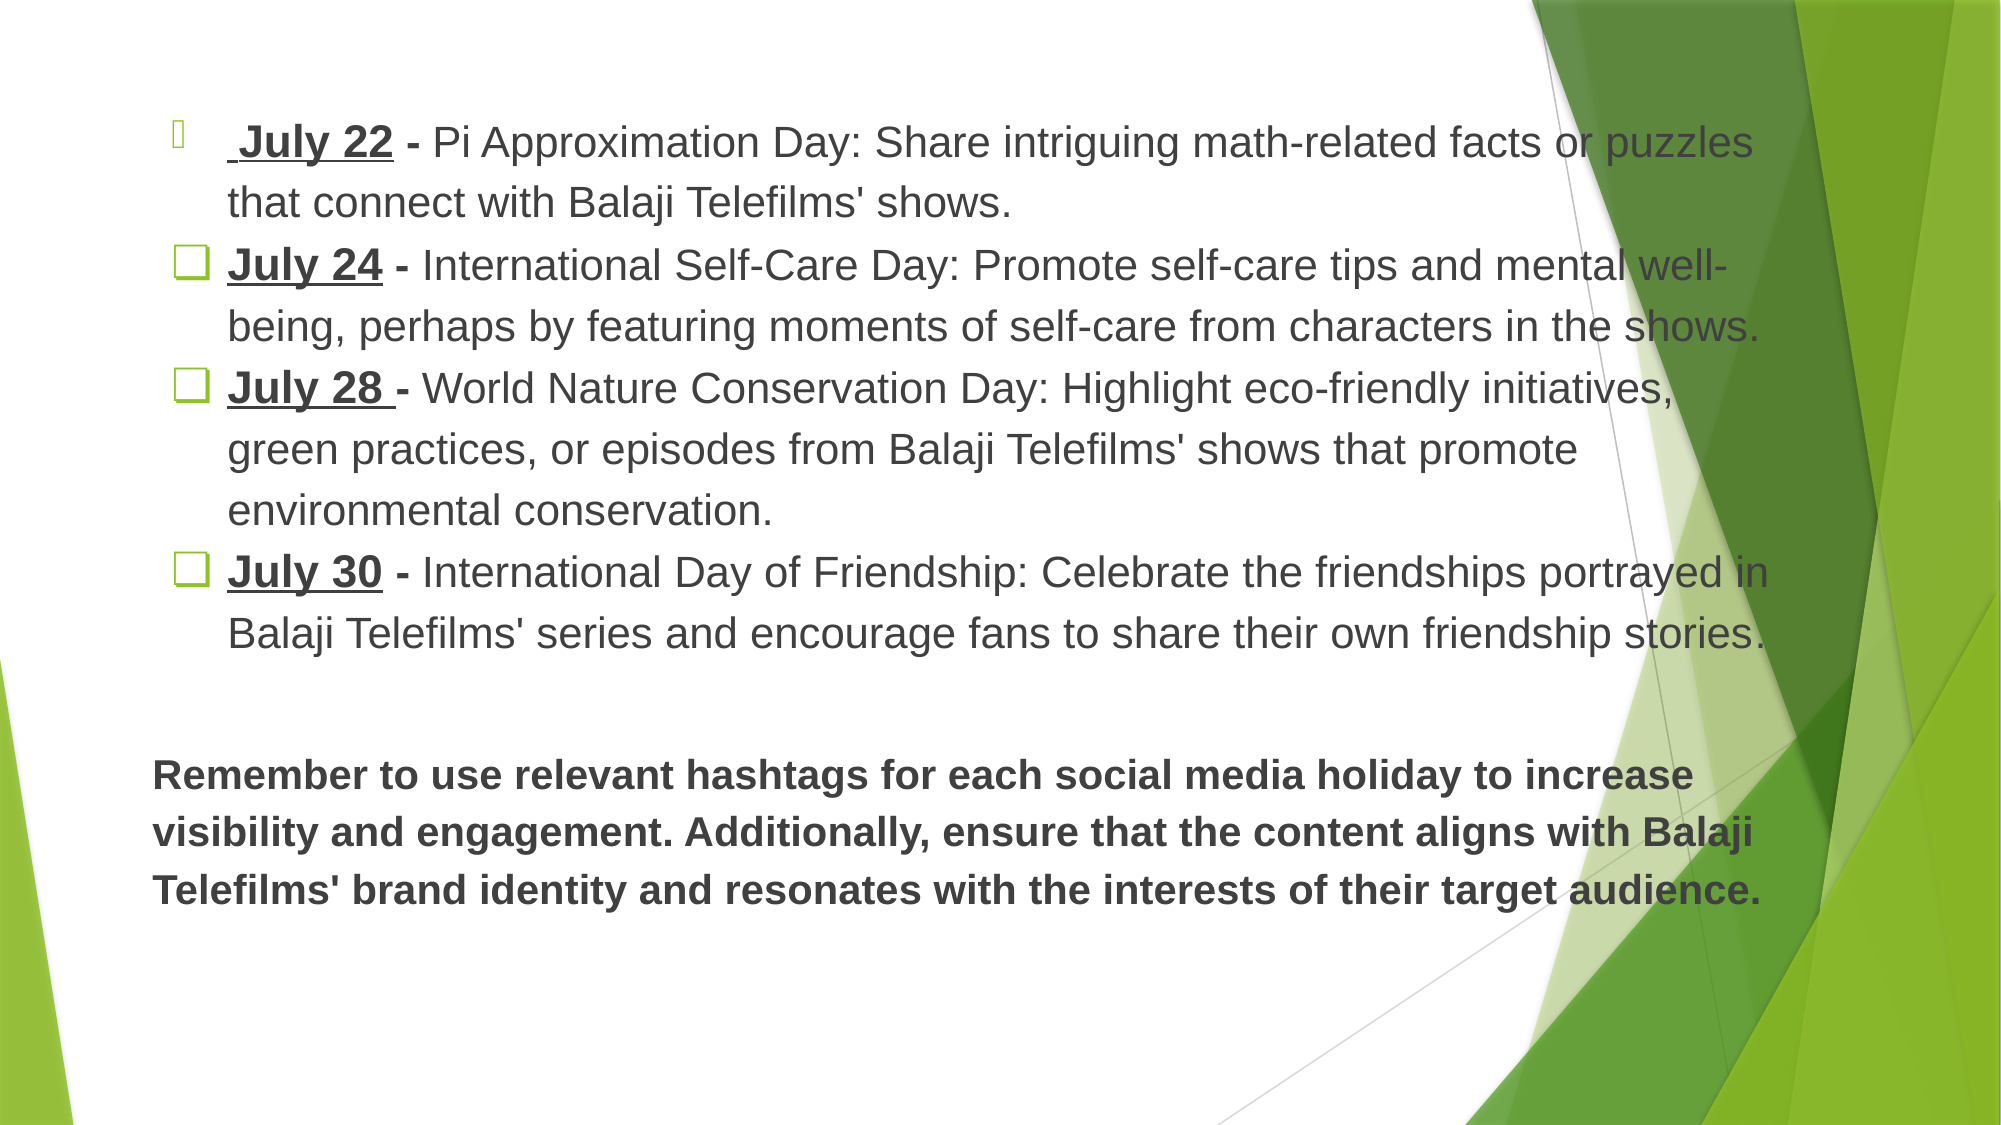

July 22 - Pi Approximation Day: Share intriguing math-related facts or puzzles that connect with Balaji Telefilms' shows.
July 24 - International Self-Care Day: Promote self-care tips and mental well-being, perhaps by featuring moments of self-care from characters in the shows.
July 28 - World Nature Conservation Day: Highlight eco-friendly initiatives, green practices, or episodes from Balaji Telefilms' shows that promote environmental conservation.
July 30 - International Day of Friendship: Celebrate the friendships portrayed in Balaji Telefilms' series and encourage fans to share their own friendship stories.
Remember to use relevant hashtags for each social media holiday to increase visibility and engagement. Additionally, ensure that the content aligns with Balaji Telefilms' brand identity and resonates with the interests of their target audience.